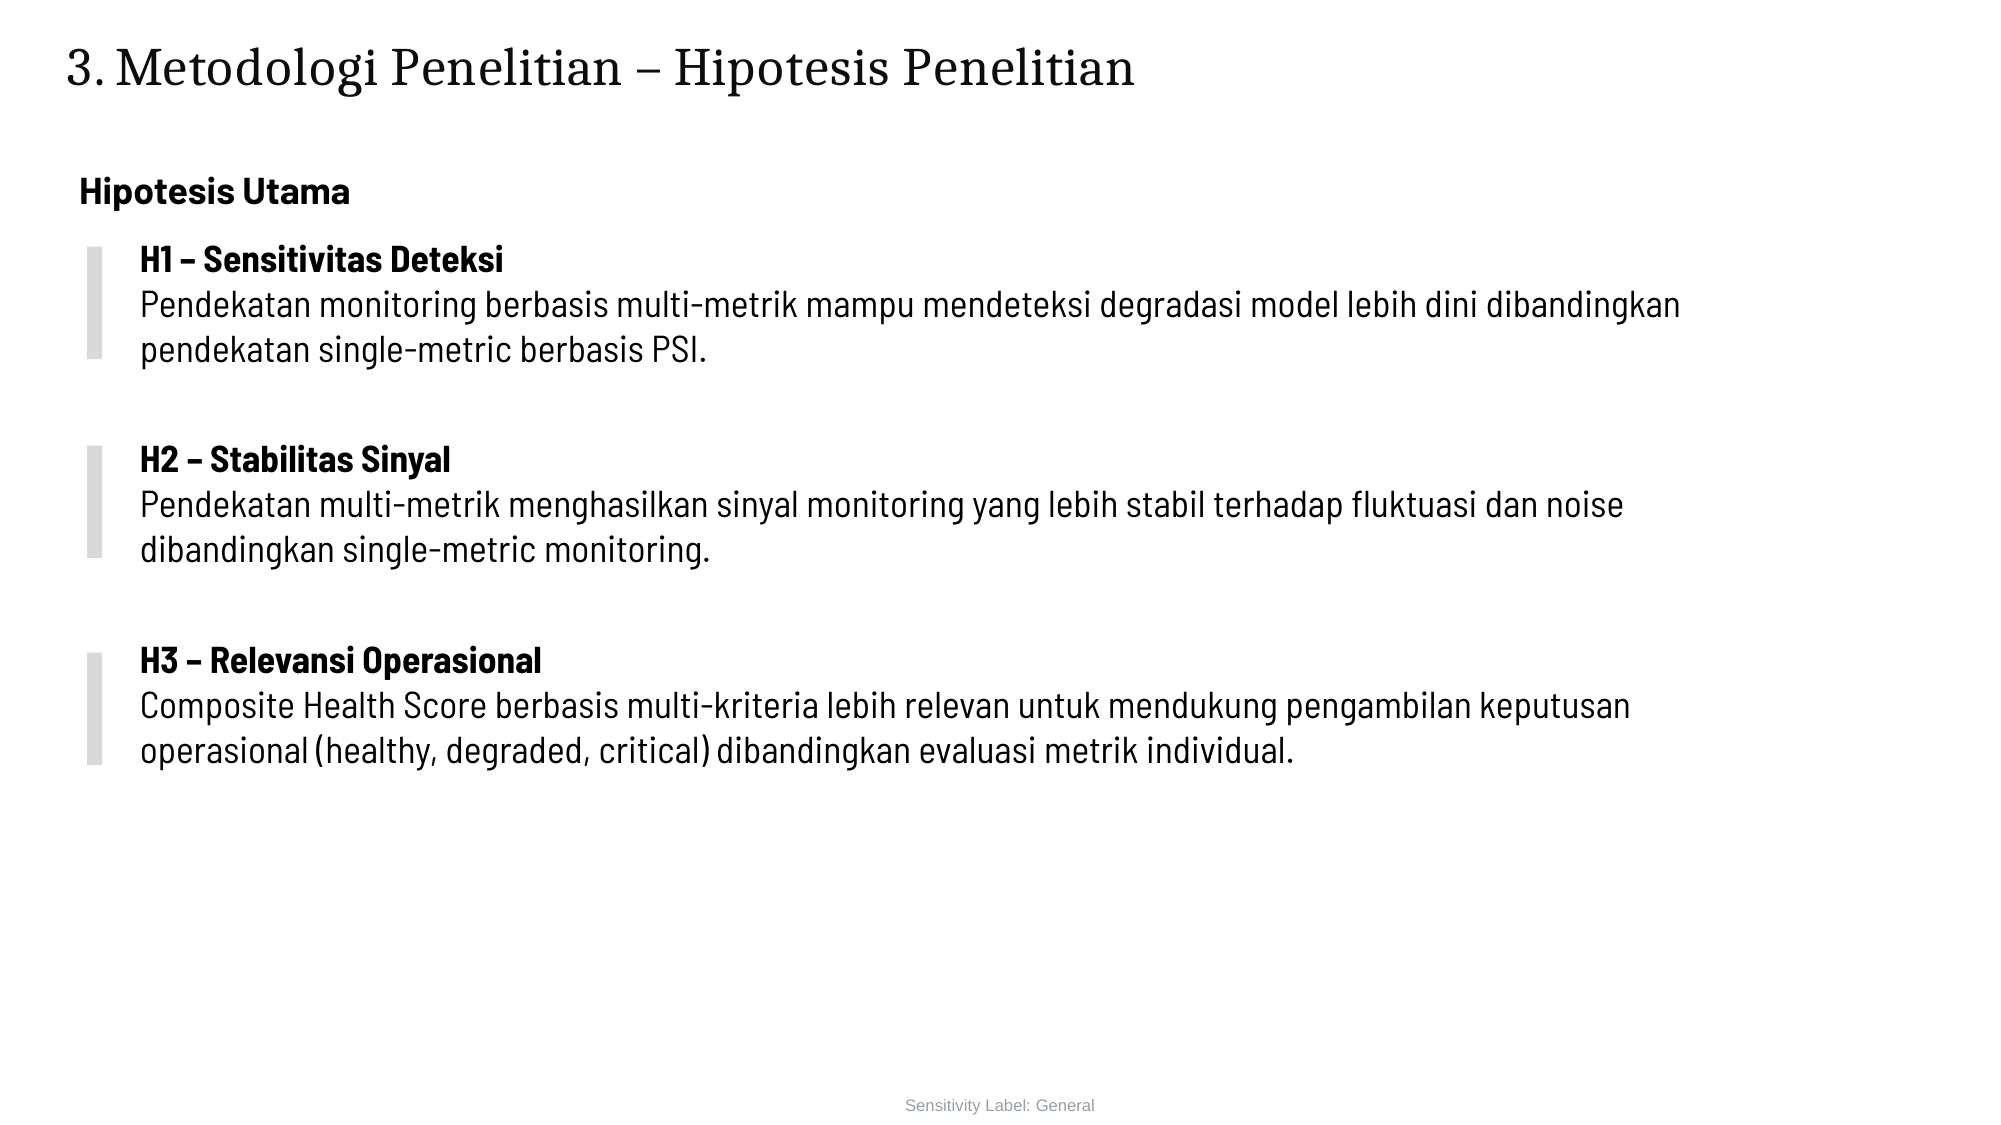

3. Metodologi Penelitian – Hipotesis Penelitian
Hipotesis Utama

H1 – Sensitivitas Deteksi
Pendekatan monitoring berbasis multi-metrik mampu mendeteksi degradasi model lebih dini dibandingkan pendekatan single-metric berbasis PSI.

H2 – Stabilitas Sinyal
Pendekatan multi-metrik menghasilkan sinyal monitoring yang lebih stabil terhadap fluktuasi dan noise dibandingkan single-metric monitoring.

H3 – Relevansi Operasional
Composite Health Score berbasis multi-kriteria lebih relevan untuk mendukung pengambilan keputusan operasional (healthy, degraded, critical) dibandingkan evaluasi metrik individual.